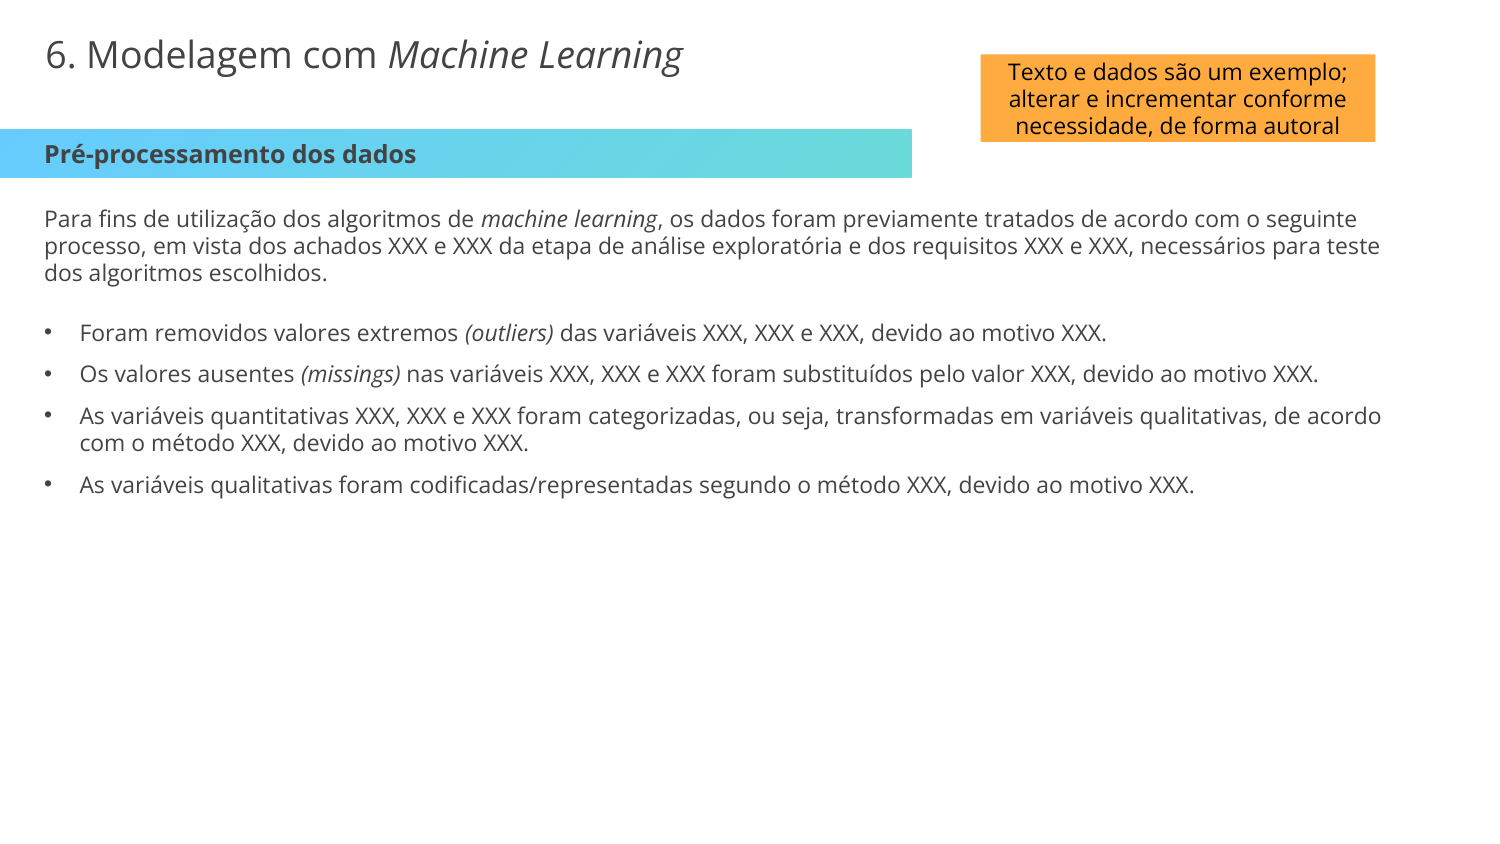

6. Modelagem com Machine Learning
Texto e dados são um exemplo; alterar e incrementar conforme necessidade, de forma autoral
Pré-processamento dos dados
Para fins de utilização dos algoritmos de machine learning, os dados foram previamente tratados de acordo com o seguinte processo, em vista dos achados XXX e XXX da etapa de análise exploratória e dos requisitos XXX e XXX, necessários para teste dos algoritmos escolhidos.

Foram removidos valores extremos (outliers) das variáveis XXX, XXX e XXX, devido ao motivo XXX.

Os valores ausentes (missings) nas variáveis XXX, XXX e XXX foram substituídos pelo valor XXX, devido ao motivo XXX.

As variáveis quantitativas XXX, XXX e XXX foram categorizadas, ou seja, transformadas em variáveis qualitativas, de acordo com o método XXX, devido ao motivo XXX.

As variáveis qualitativas foram codificadas/representadas segundo o método XXX, devido ao motivo XXX.